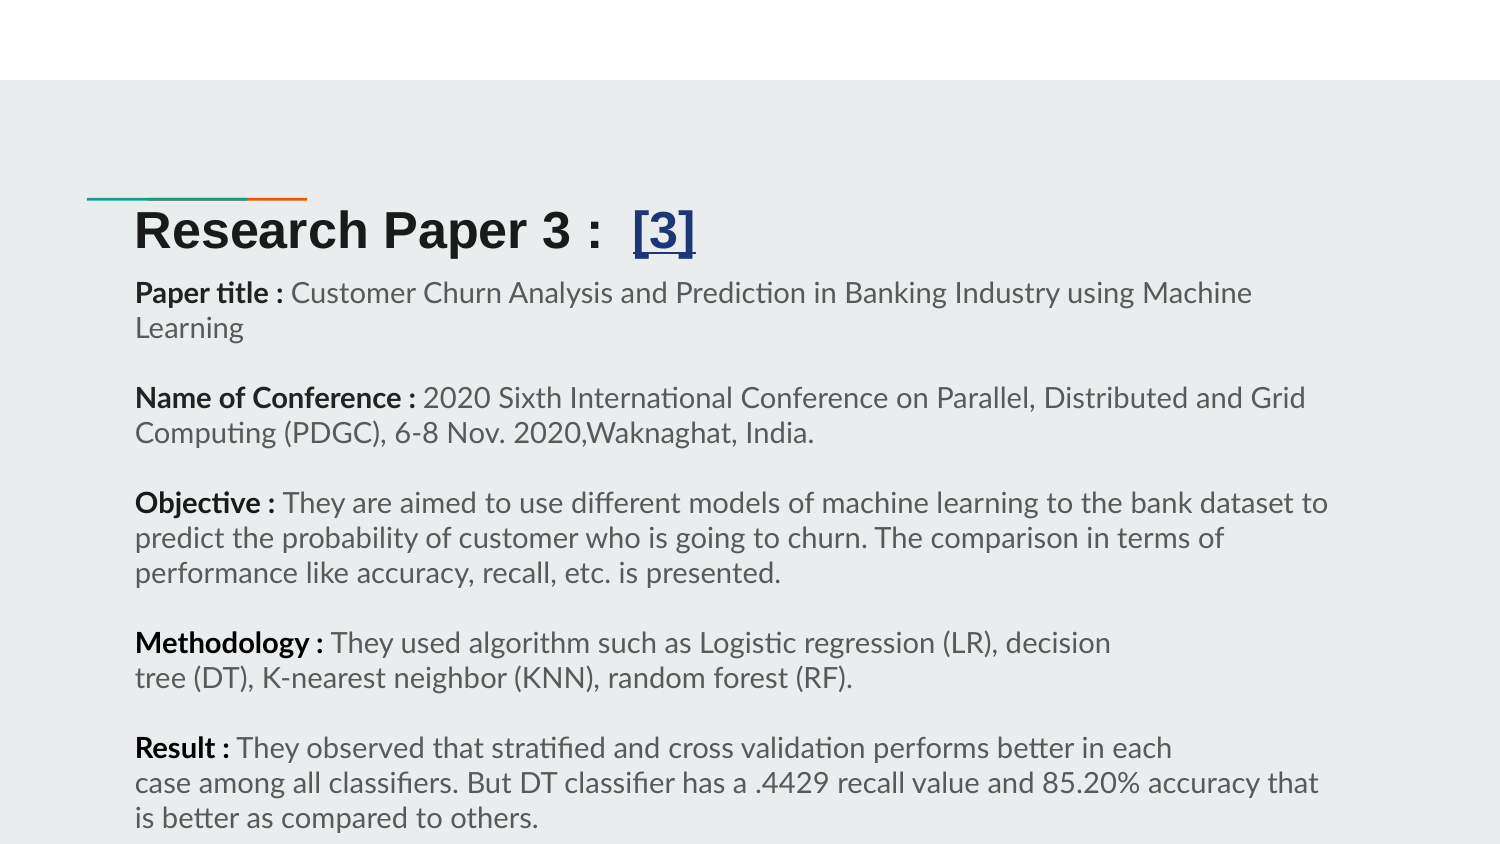

# Research Paper 3 :  [3]
Paper title : Customer Churn Analysis and Prediction in Banking Industry using Machine Learning

Name of Conference : 2020 Sixth International Conference on Parallel, Distributed and Grid Computing (PDGC), 6-8 Nov. 2020,Waknaghat, India.

Objective : They are aimed to use different models of machine learning to the bank dataset to predict the probability of customer who is going to churn. The comparison in terms of
performance like accuracy, recall, etc. is presented.

Methodology : They used algorithm such as Logistic regression (LR), decision
tree (DT), K-nearest neighbor (KNN), random forest (RF).

Result : They observed that stratified and cross validation performs better in each
case among all classifiers. But DT classifier has a .4429 recall value and 85.20% accuracy that is better as compared to others.